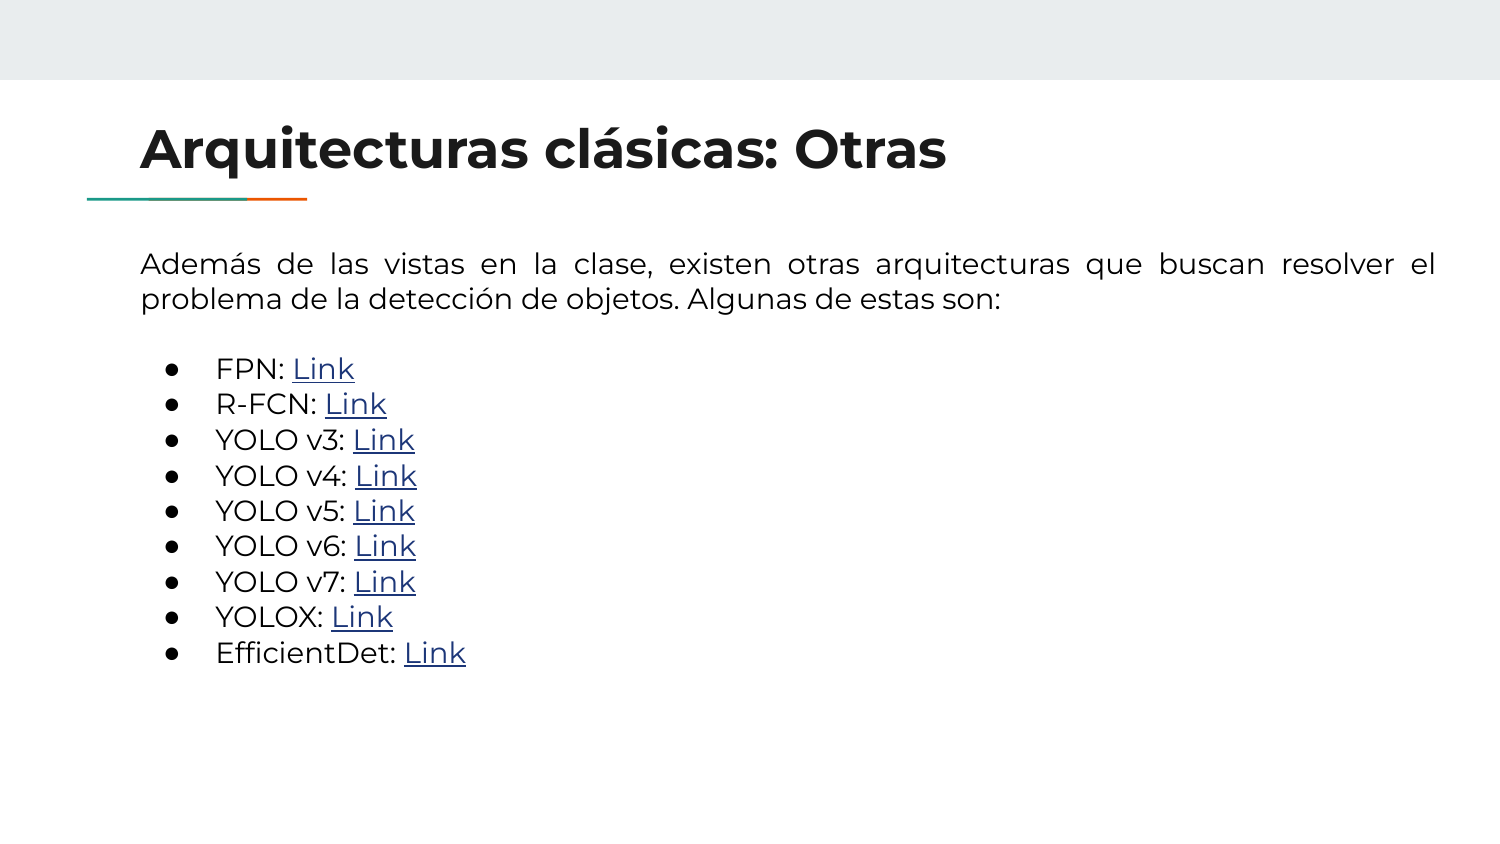

# Arquitecturas clásicas: Otras
Además de las vistas en la clase, existen otras arquitecturas que buscan resolver el problema de la detección de objetos. Algunas de estas son:

FPN: Link
R-FCN: Link
YOLO v3: Link
YOLO v4: Link
YOLO v5: Link
YOLO v6: Link
YOLO v7: Link
YOLOX: Link
EfficientDet: Link